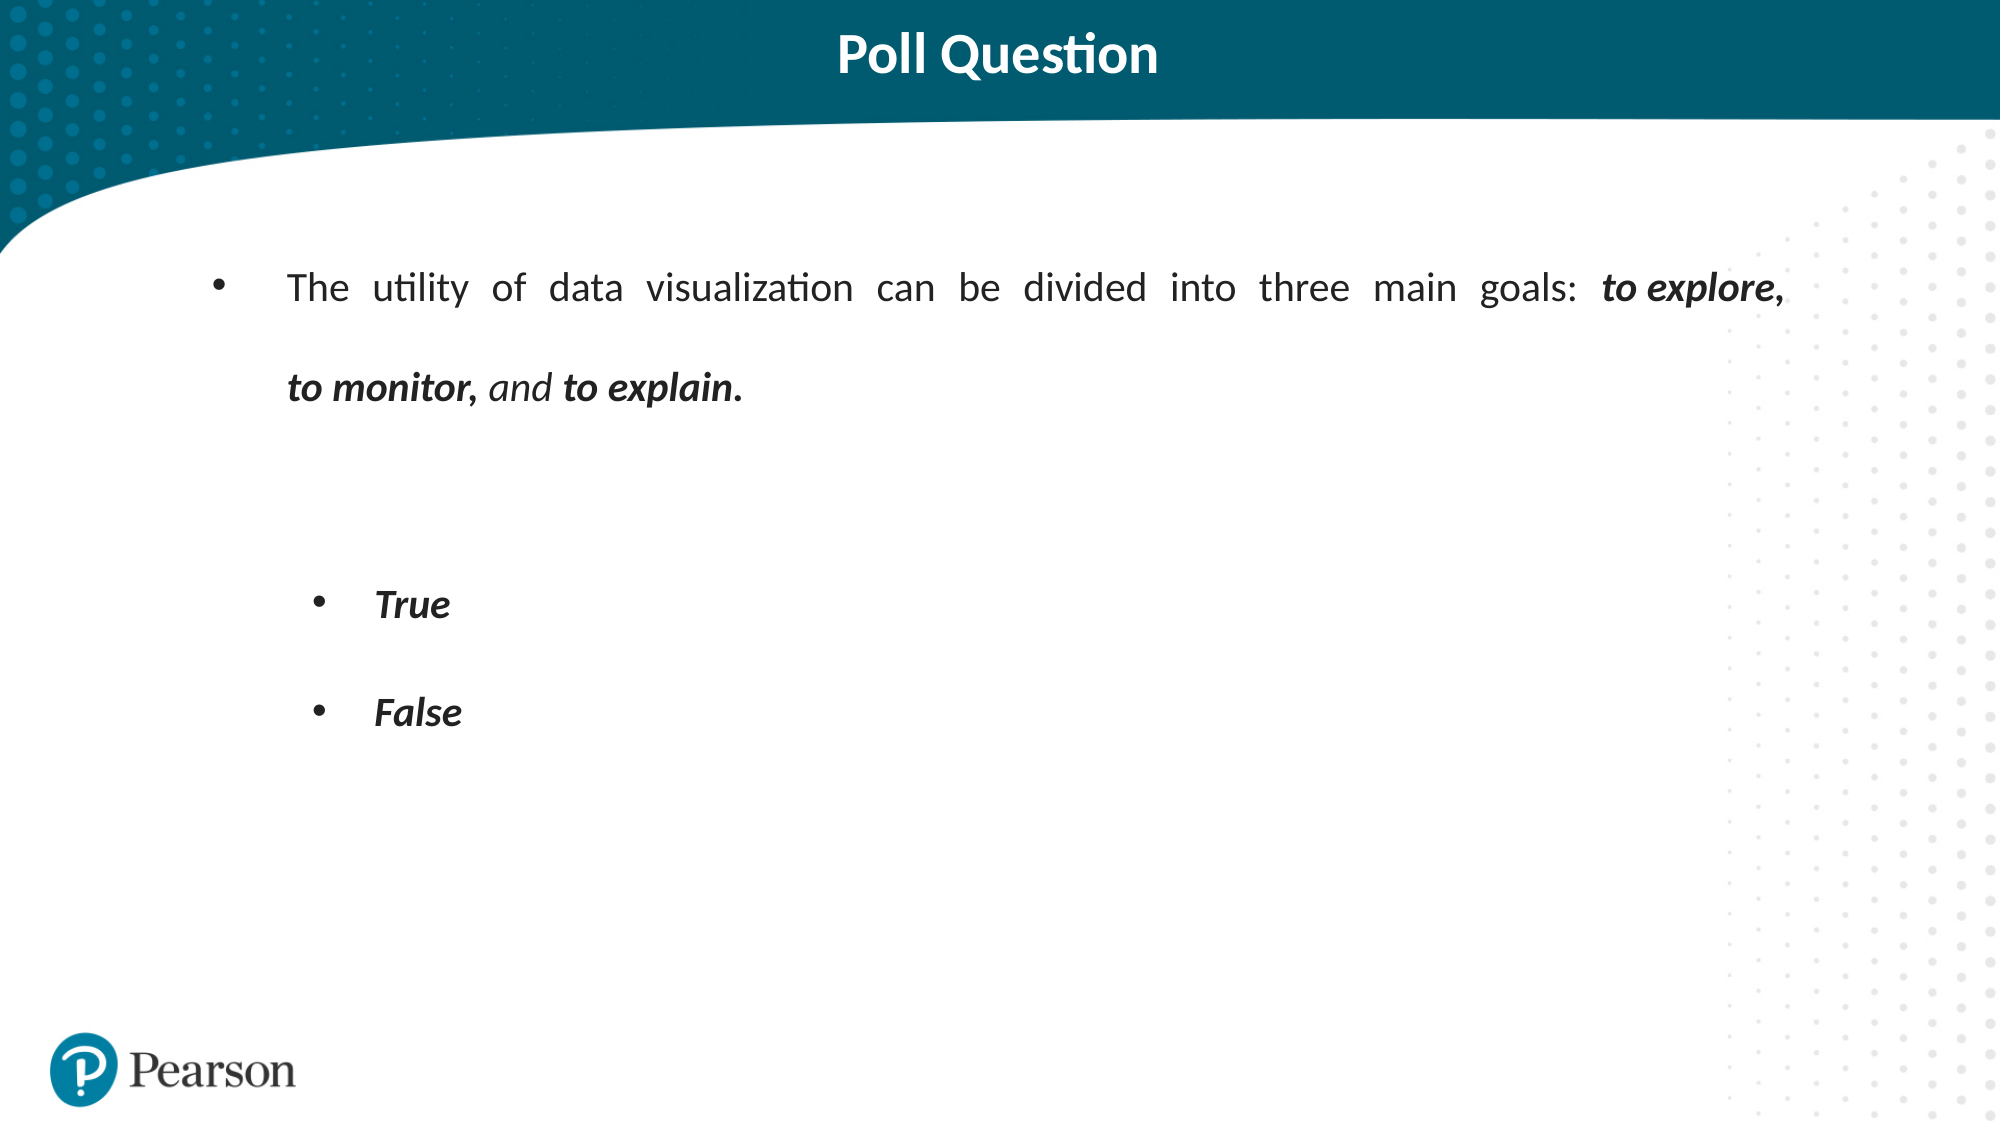

# Poll Question
The utility of data visualization can be divided into three main goals: to explore, to monitor, and to explain.

True
False